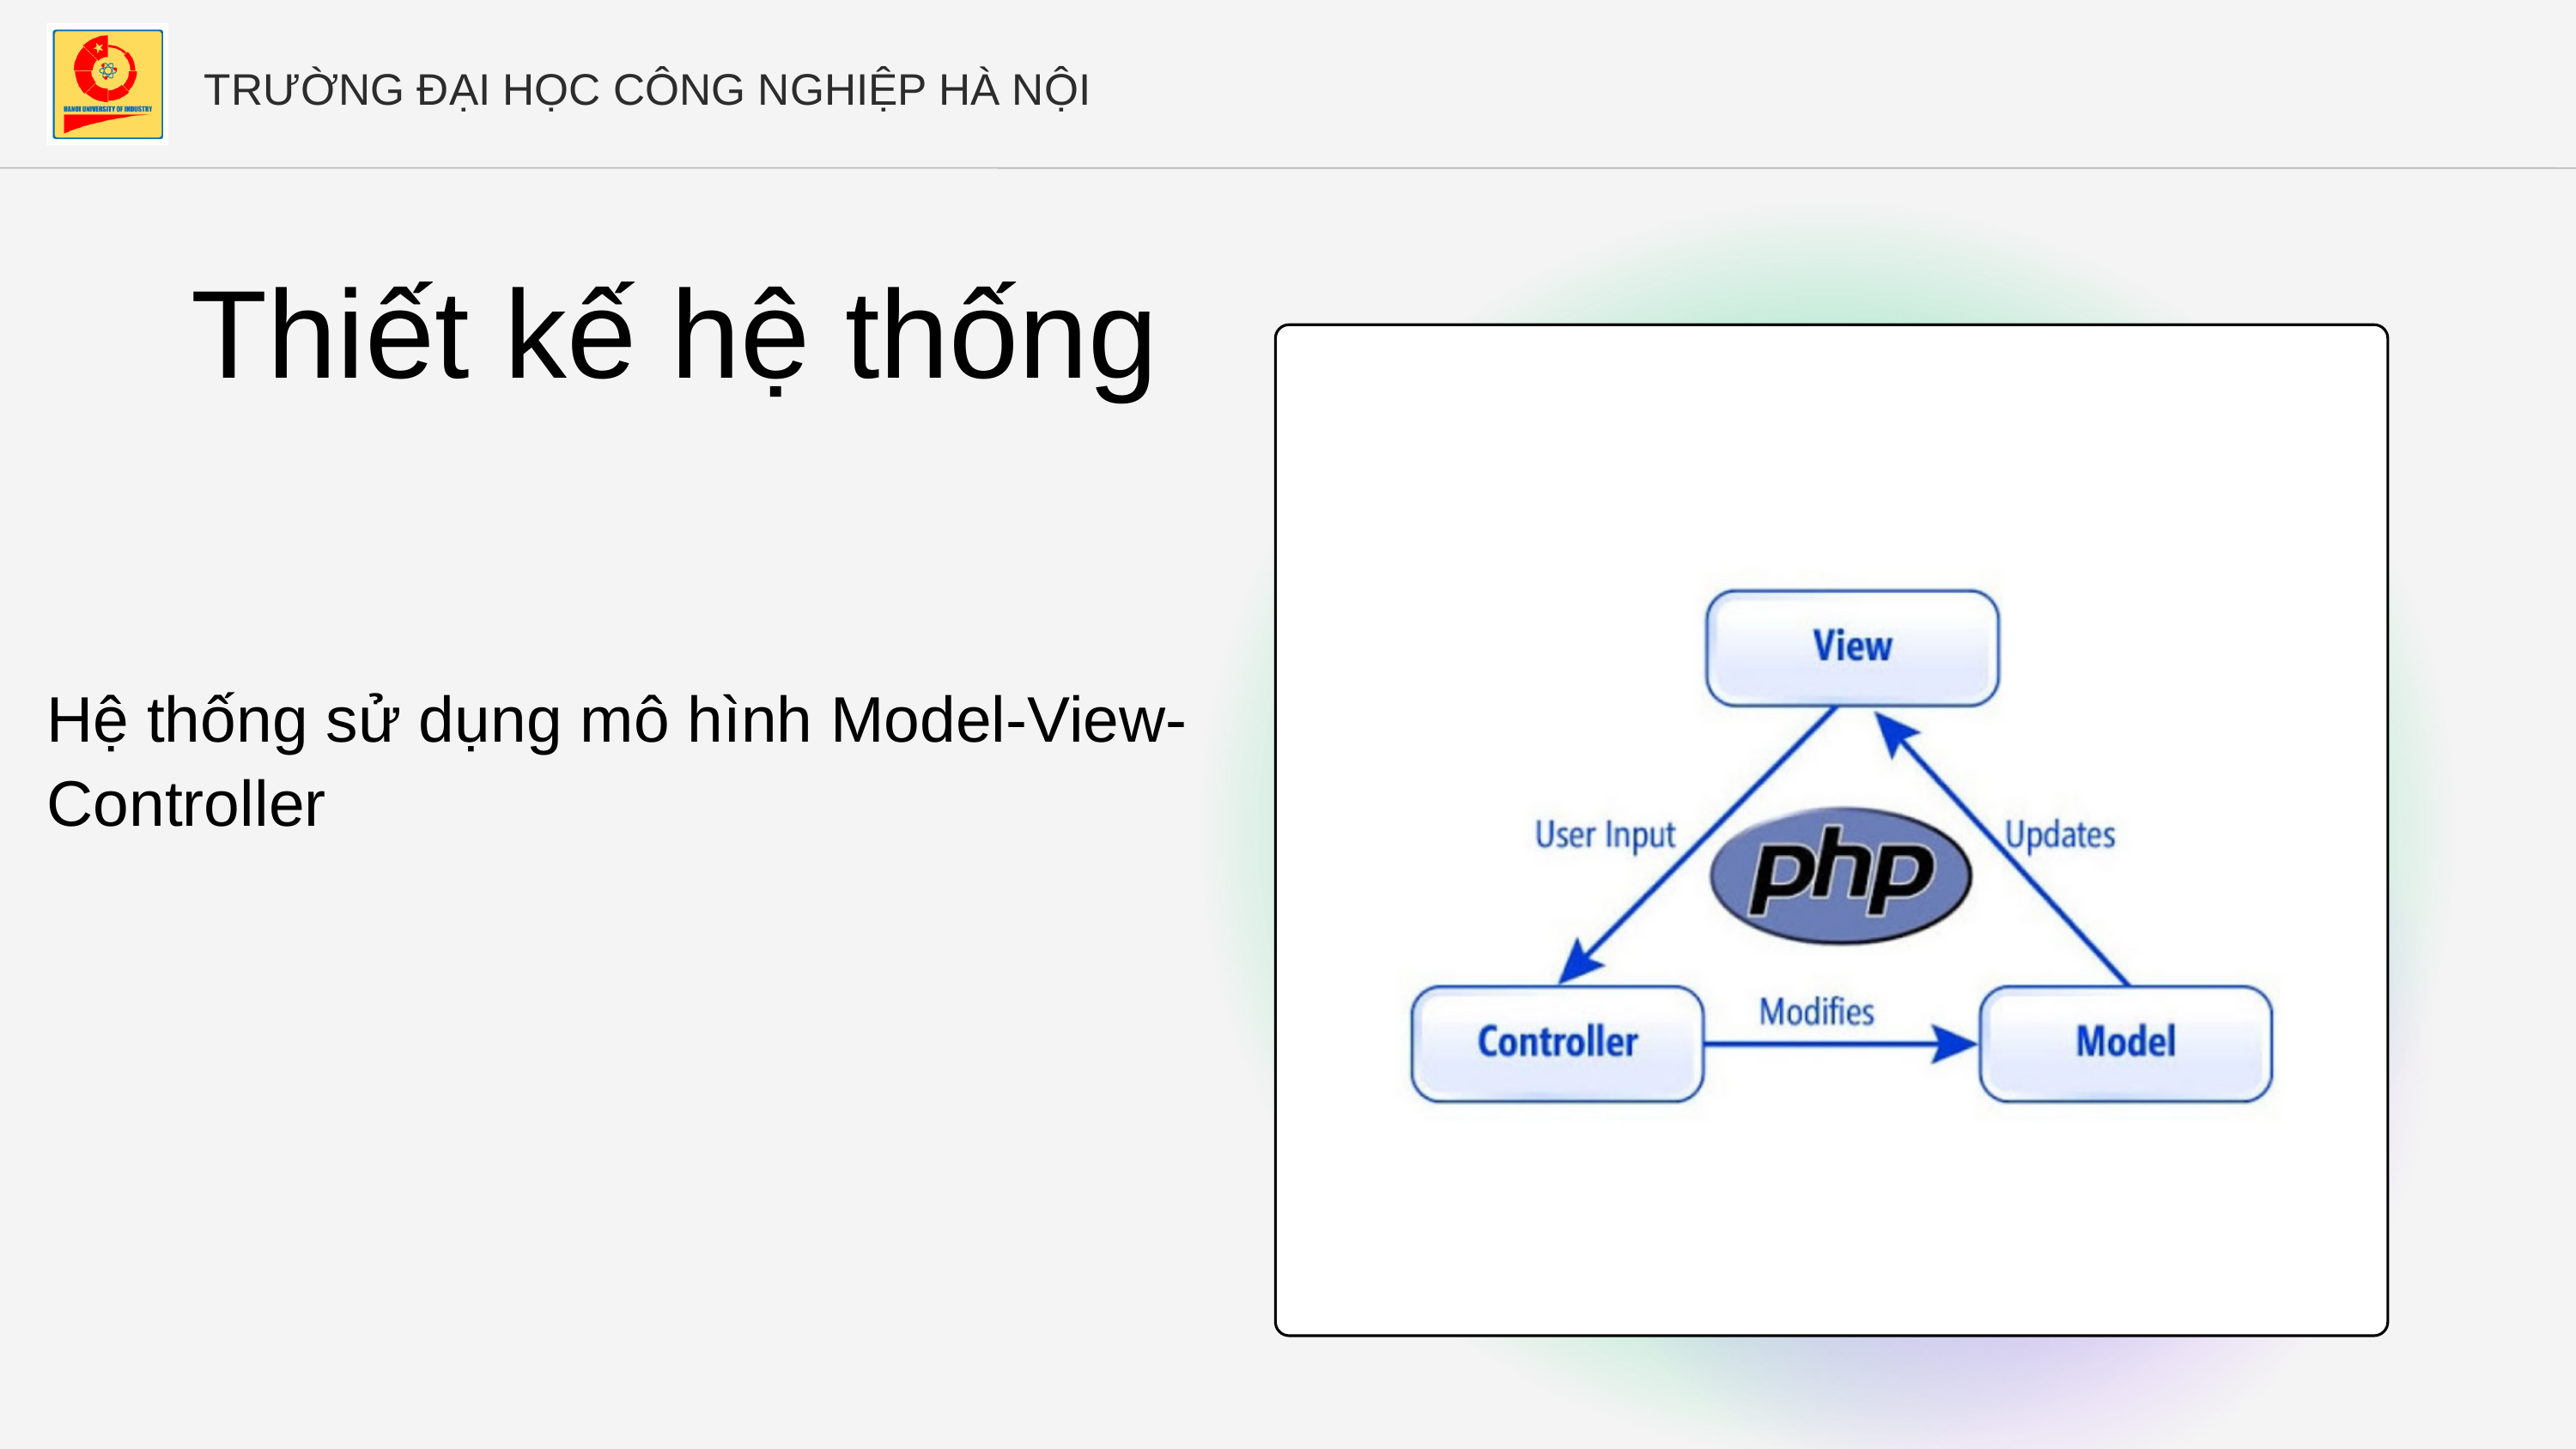

TRƯỜNG ĐẠI HỌC CÔNG NGHIỆP HÀ NỘI

Thiết kế hệ thống

Hệ thống sử dụng mô hình Model-View-Controller